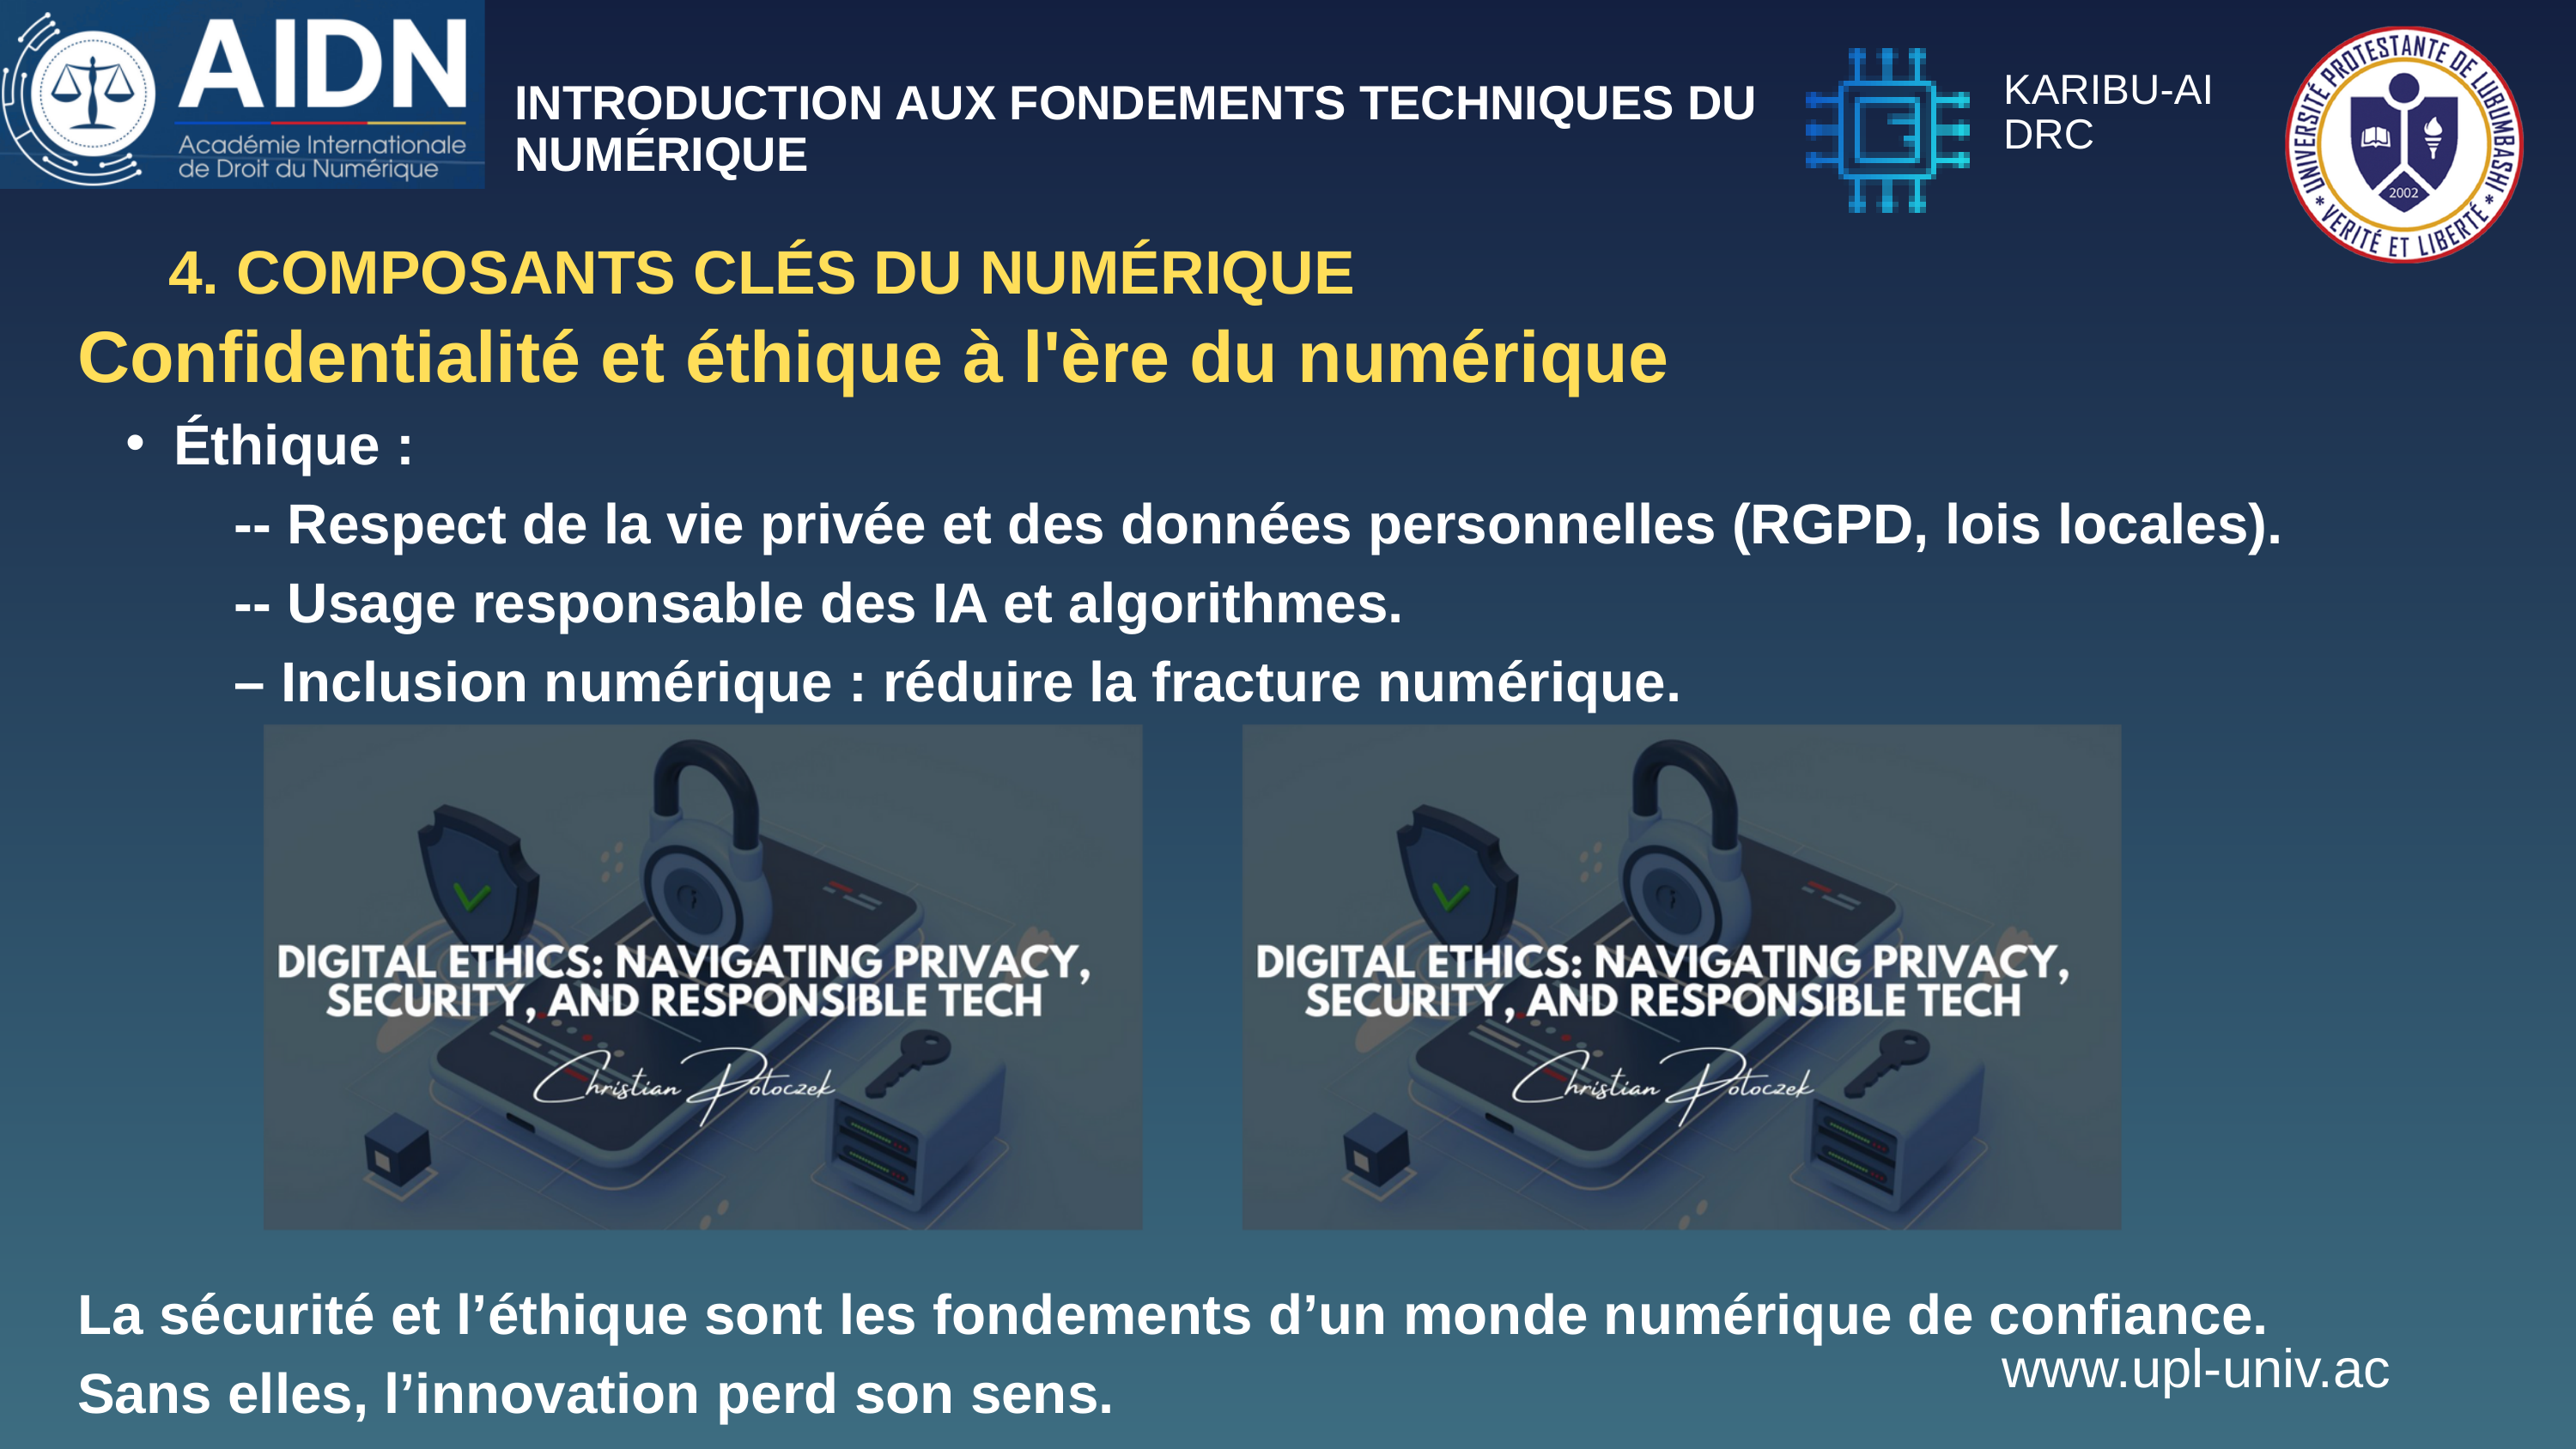

KARIBU-AI
DRC
INTRODUCTION AUX FONDEMENTS TECHNIQUES DU NUMÉRIQUE
4. COMPOSANTS CLÉS DU NUMÉRIQUE
Confidentialité et éthique à l'ère du numérique
Éthique :
          -- Respect de la vie privée et des données personnelles (RGPD, lois locales).
          -- Usage responsable des IA et algorithmes.
          – Inclusion numérique : réduire la fracture numérique.

La sécurité et l’éthique sont les fondements d’un monde numérique de confiance.
Sans elles, l’innovation perd son sens.

www.upl-univ.ac